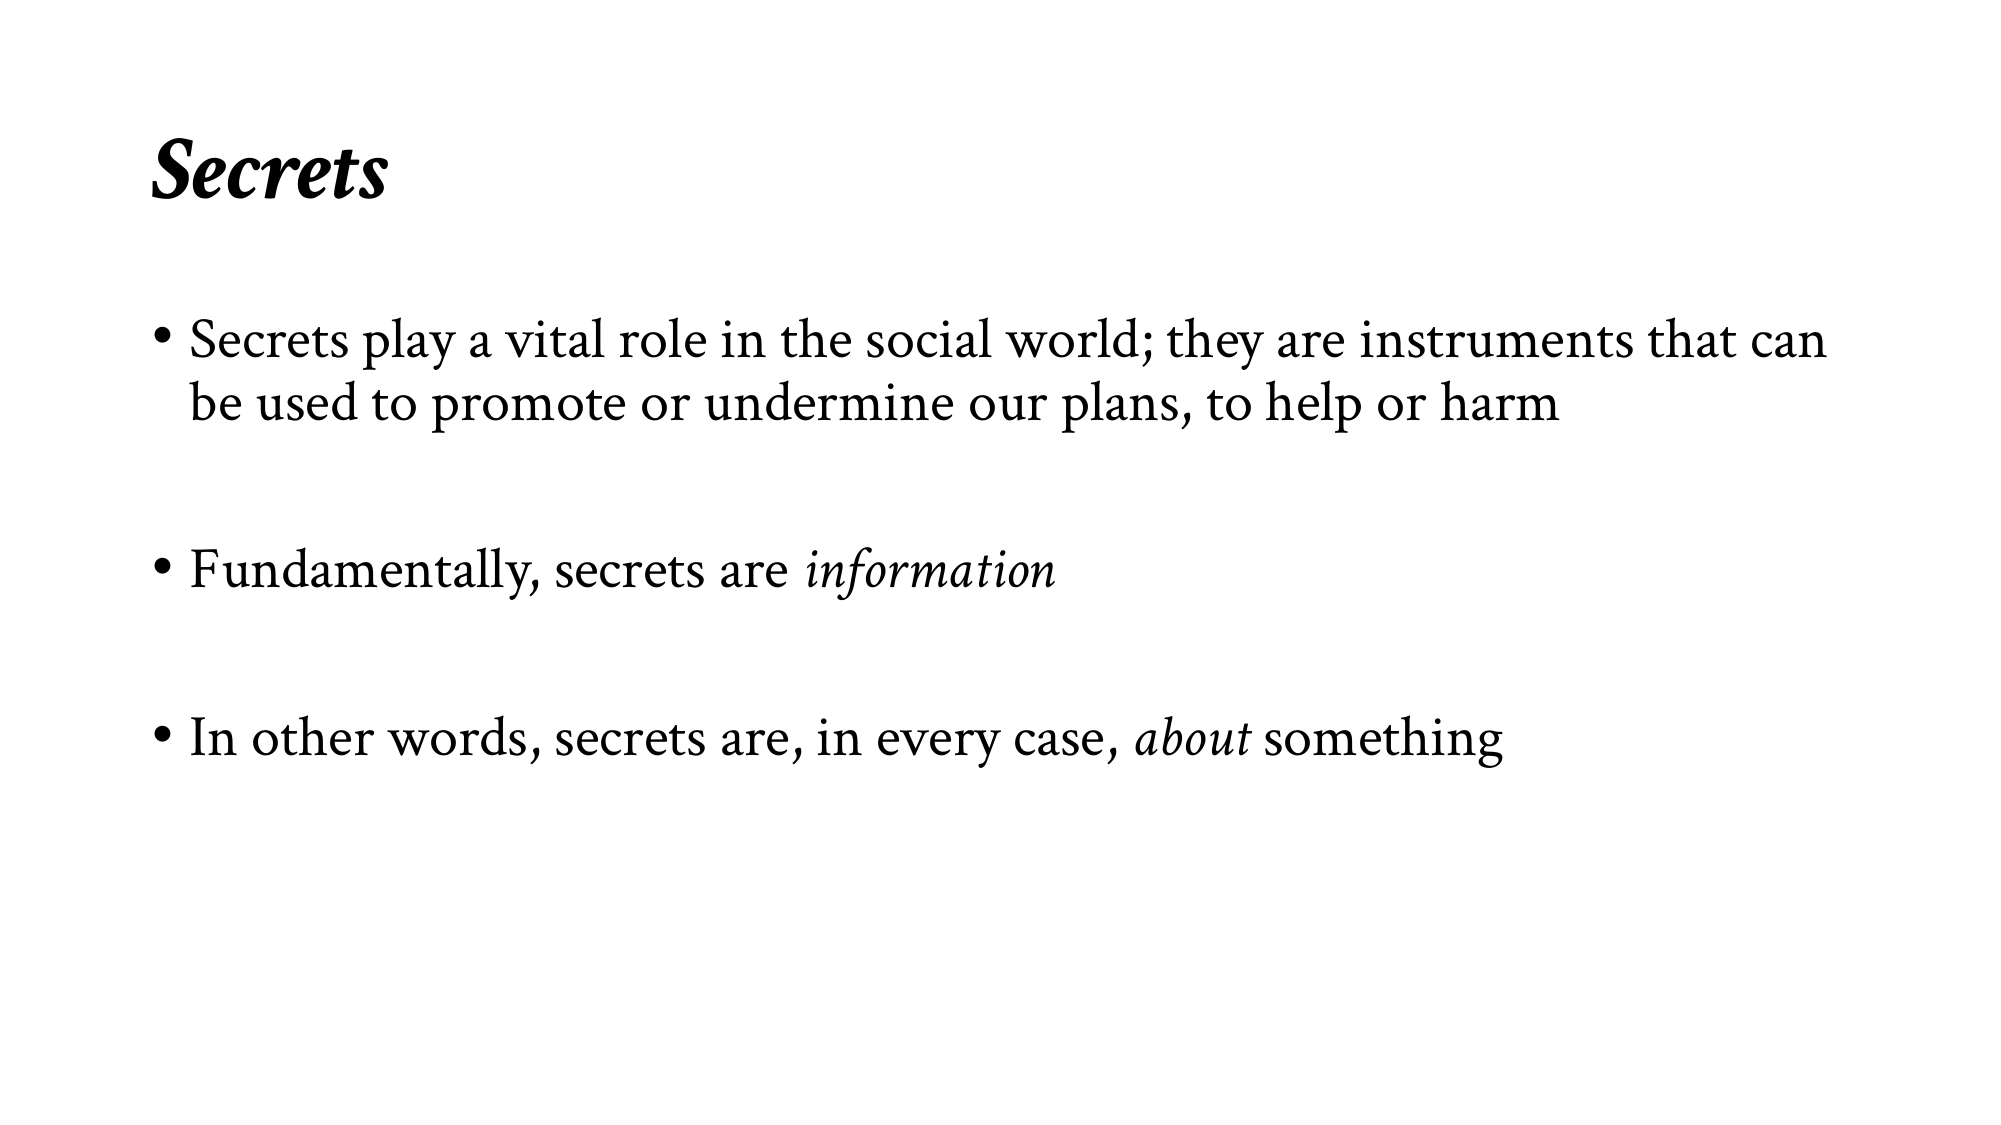

# Secrets
Secrets play a vital role in the social world; they are instruments that can be used to promote or undermine our plans, to help or harm

Fundamentally, secrets are information

In other words, secrets are, in every case, about something